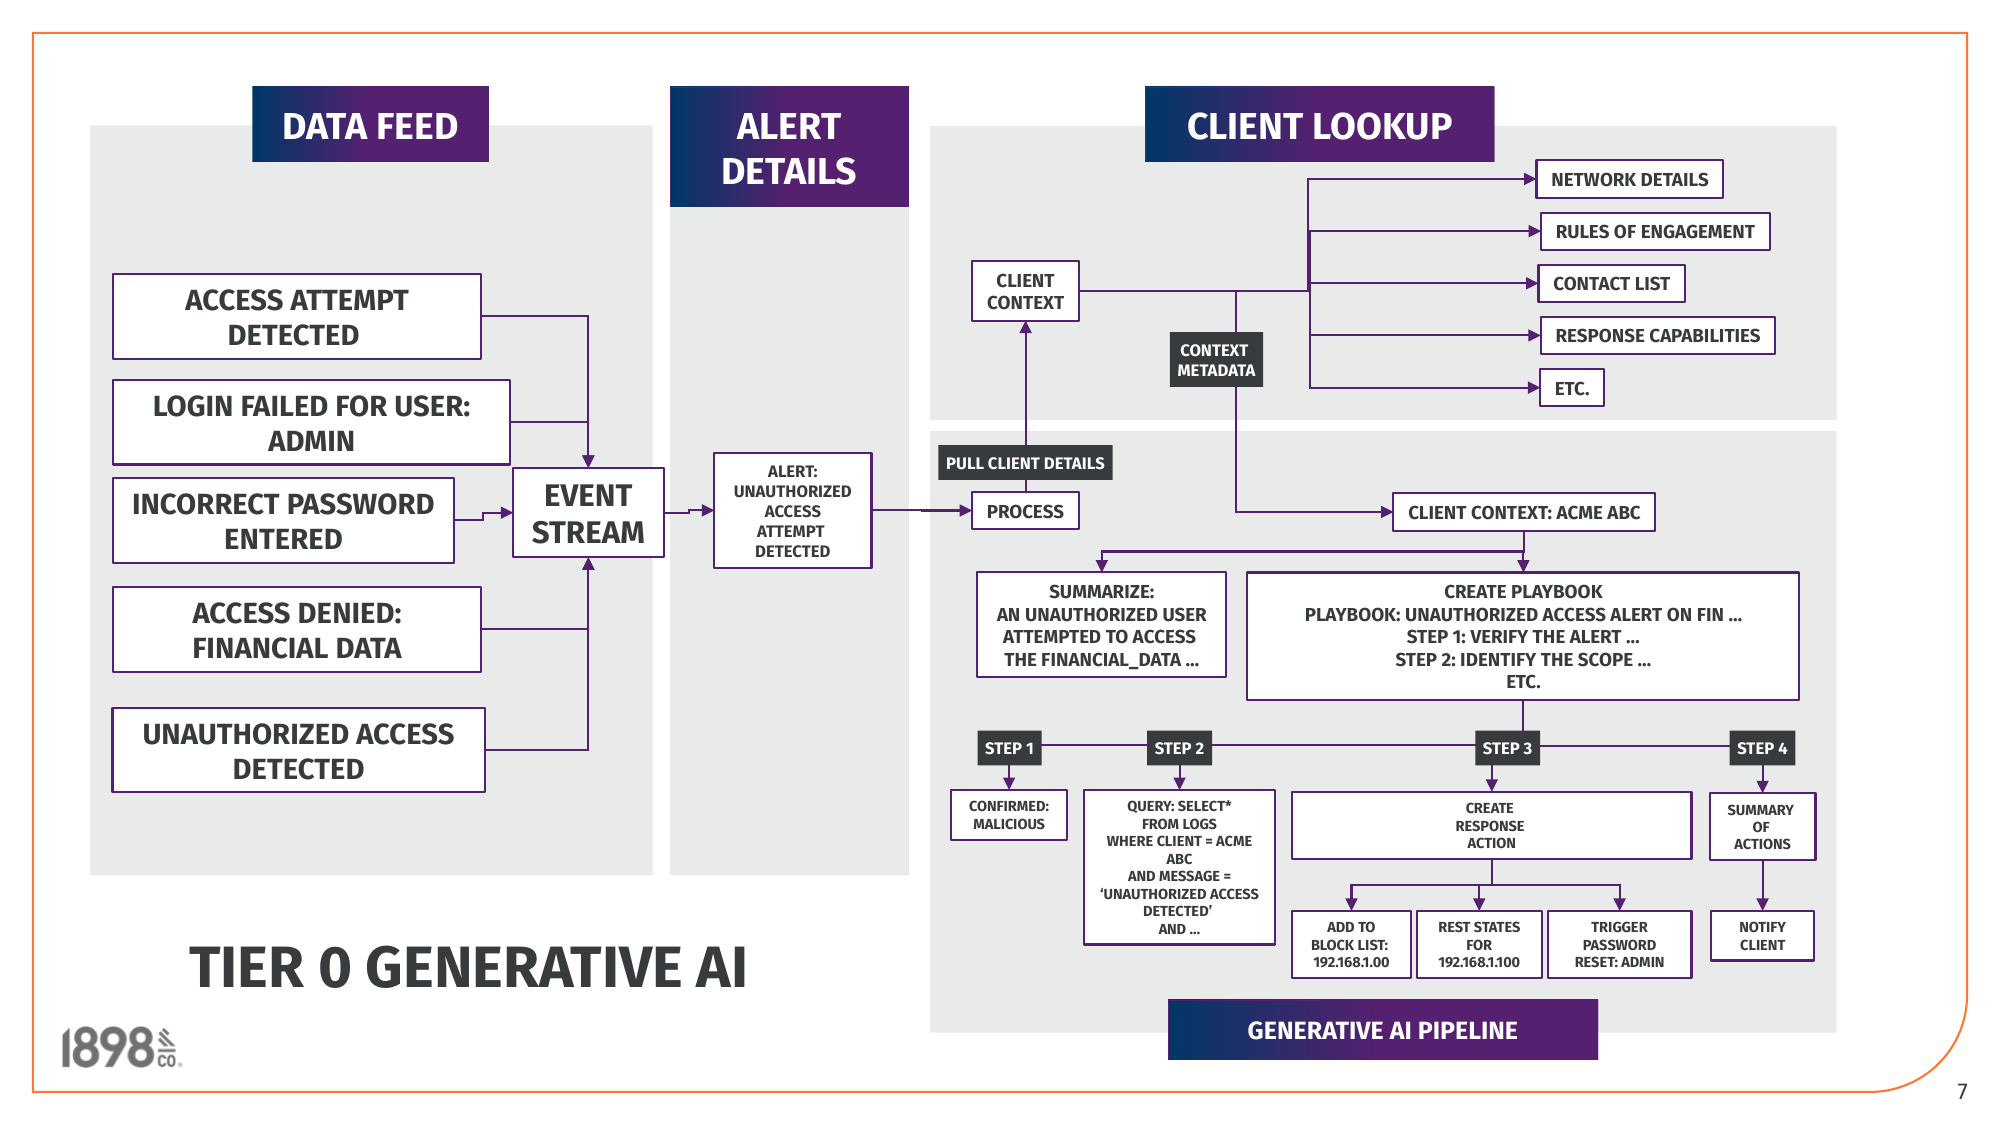

DATA FEED
ALERT
DETAILS
CLIENT LOOKUP

NETWORK DETAILS
RULES OF ENGAGEMENT
CLIENT
CONTEXT
CONTACT LIST
ACCESS ATTEMPT DETECTED
RESPONSE CAPABILITIES
CONTEXT
METADATA
ETC.
LOGIN FAILED FOR USER: ADMIN

PULL CLIENT DETAILS
ALERT:
UNAUTHORIZED
ACCESS
ATTEMPT
DETECTED
EVENT
STREAM
INCORRECT PASSWORD ENTERED
PROCESS
CLIENT CONTEXT: ACME ABC
SUMMARIZE:
AN UNAUTHORIZED USER ATTEMPTED TO ACCESS
THE FINANCIAL_DATA …
CREATE PLAYBOOK
PLAYBOOK: UNAUTHORIZED ACCESS ALERT ON FIN …
STEP 1: VERIFY THE ALERT …
STEP 2: IDENTIFY THE SCOPE …
ETC.
ACCESS DENIED: FINANCIAL DATA
UNAUTHORIZED ACCESS DETECTED
STEP 1
STEP 2
STEP 3
STEP 4
CONFIRMED:
MALICIOUS
QUERY: SELECT*
FROM LOGS
WHERE CLIENT = ACME ABC
AND MESSAGE = ‘UNAUTHORIZED ACCESS DETECTED’
AND …
CREATE
RESPONSE
ACTION
SUMMARY
OF
ACTIONS
ADD TO
BLOCK LIST:
192.168.1.00
REST STATES
FOR 192.168.1.100
TRIGGER PASSWORD RESET: ADMIN
NOTIFY
CLIENT
TIER 0 GENERATIVE AI
GENERATIVE AI PIPELINE
Green marketing is a practice whereby companies seek to go
Green marketing is a practice whereby companies seek to go
Green marketing is a practice whereby companies seek to go